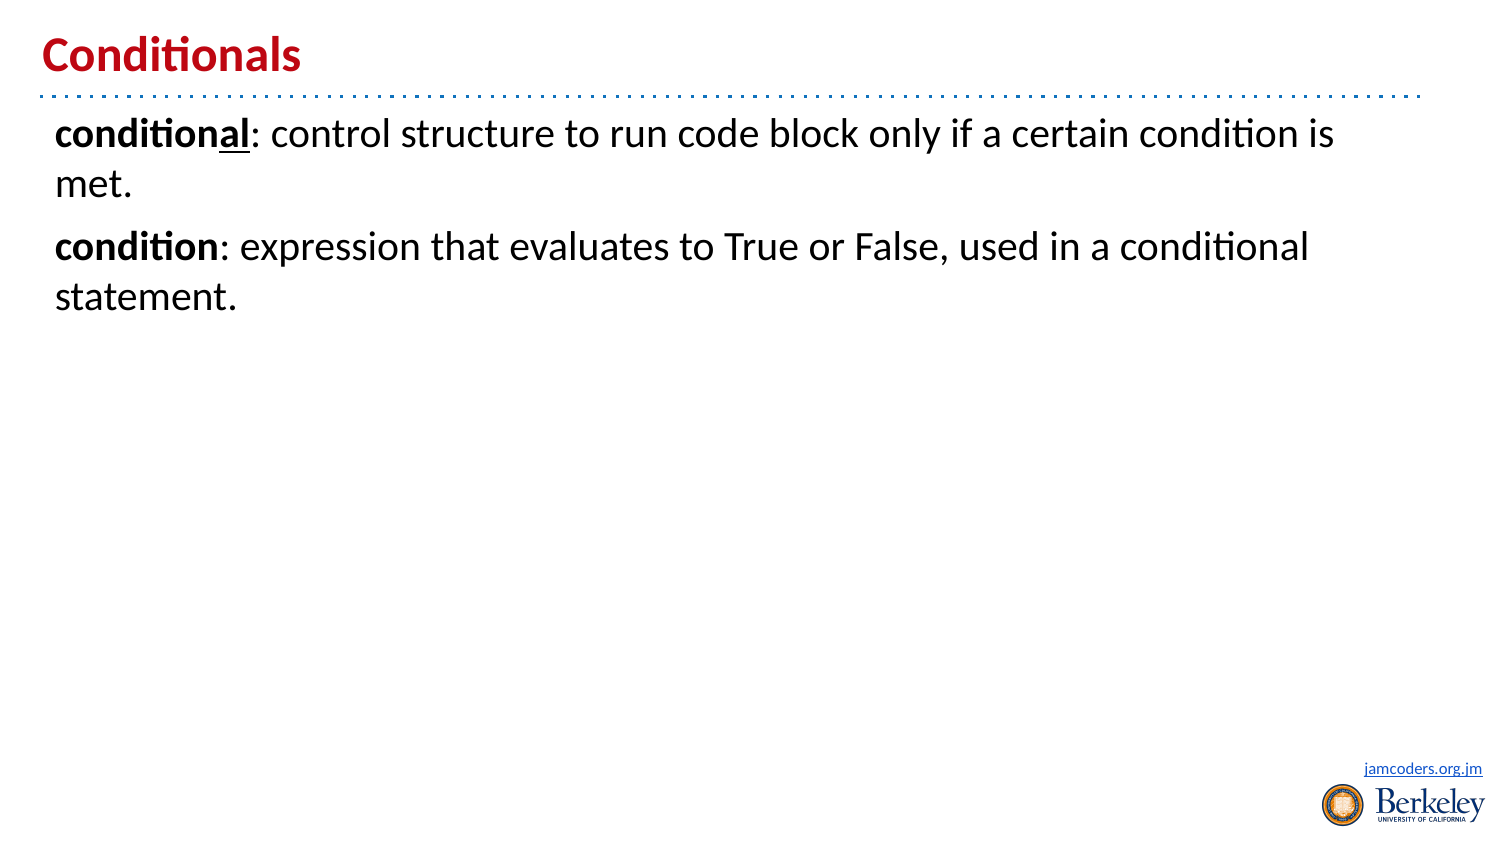

# Conditionals
conditional: control structure to run code block only if a certain condition is met.
condition: expression that evaluates to True or False, used in a conditional statement.